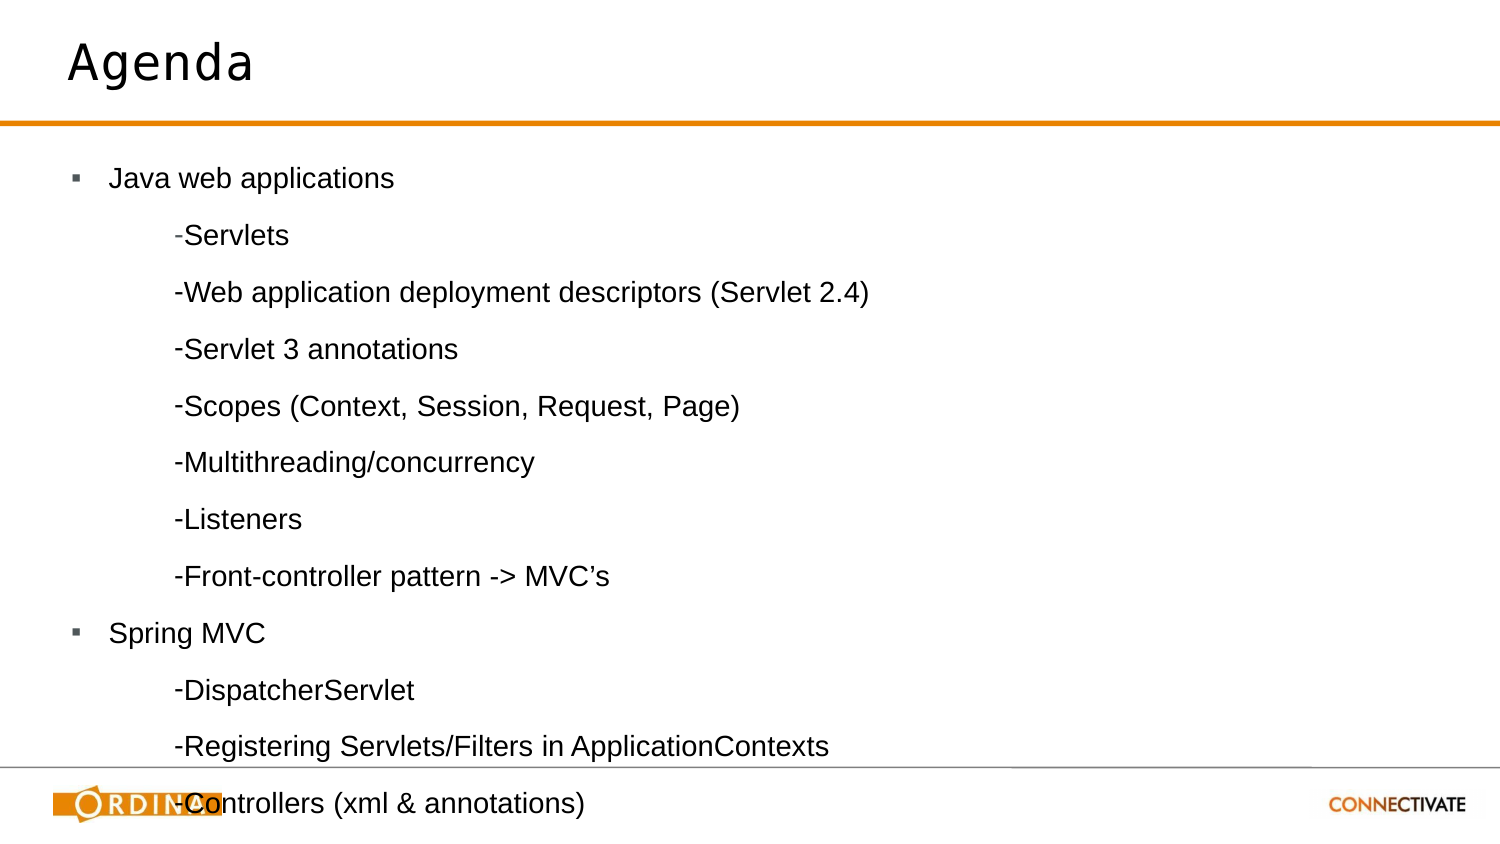

# Agenda
Java web applications
Servlets
Web application deployment descriptors (Servlet 2.4)
Servlet 3 annotations
Scopes (Context, Session, Request, Page)
Multithreading/concurrency
Listeners
Front-controller pattern -> MVC’s
Spring MVC
DispatcherServlet
Registering Servlets/Filters in ApplicationContexts
Controllers (xml & annotations)
View resolvers
REST (& (Un)Marshallers)